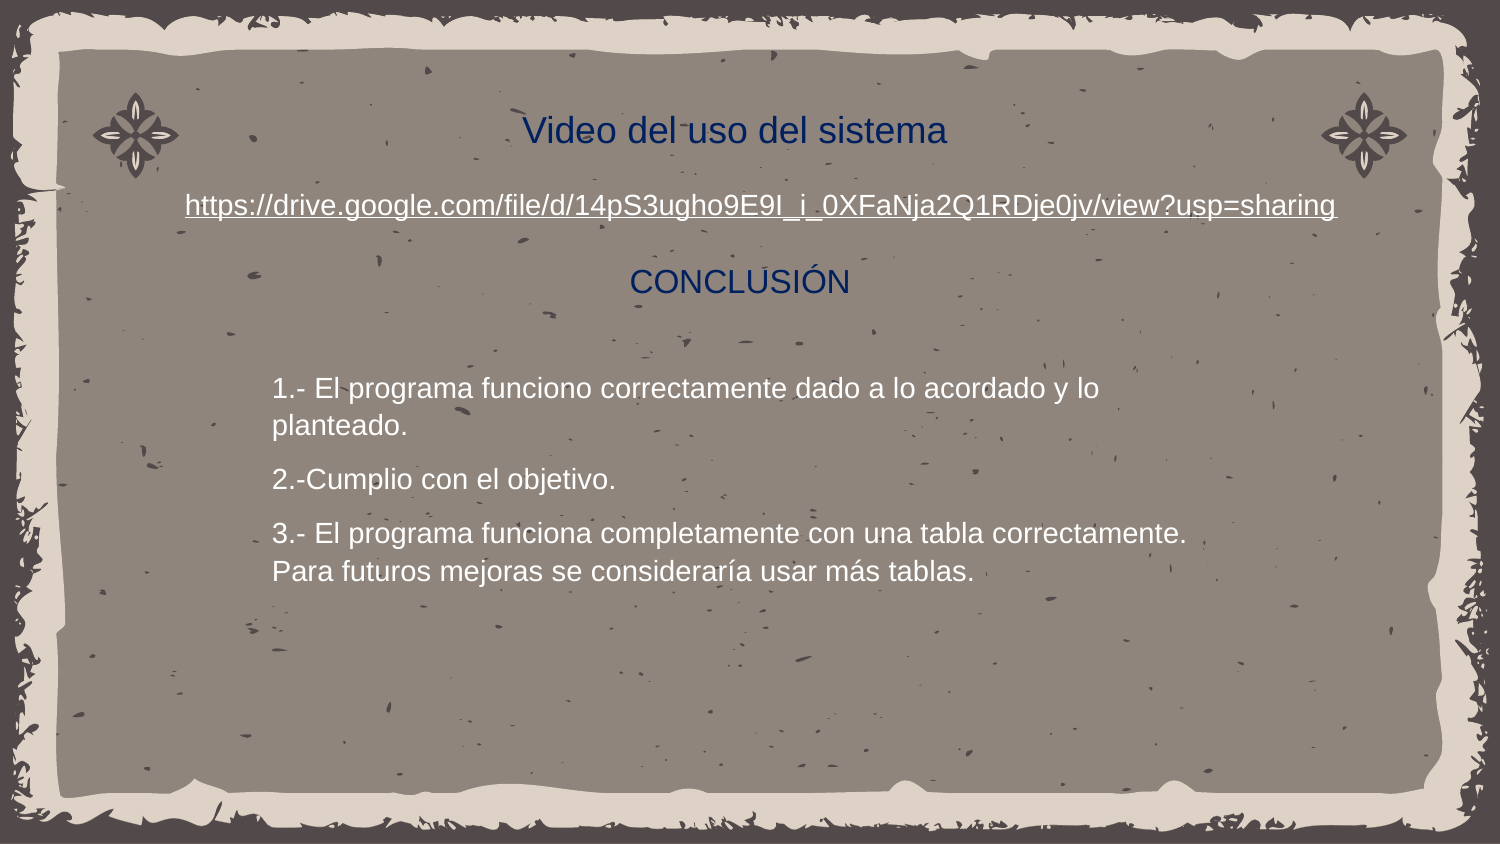

Video del uso del sistema
https://drive.google.com/file/d/14pS3ugho9E9I_i_0XFaNja2Q1RDje0jv/view?usp=sharing
CONCLUSIÓN
1.- El programa funciono correctamente dado a lo acordado y lo planteado.
2.-Cumplio con el objetivo.
3.- El programa funciona completamente con una tabla correctamente. Para futuros mejoras se consideraría usar más tablas.